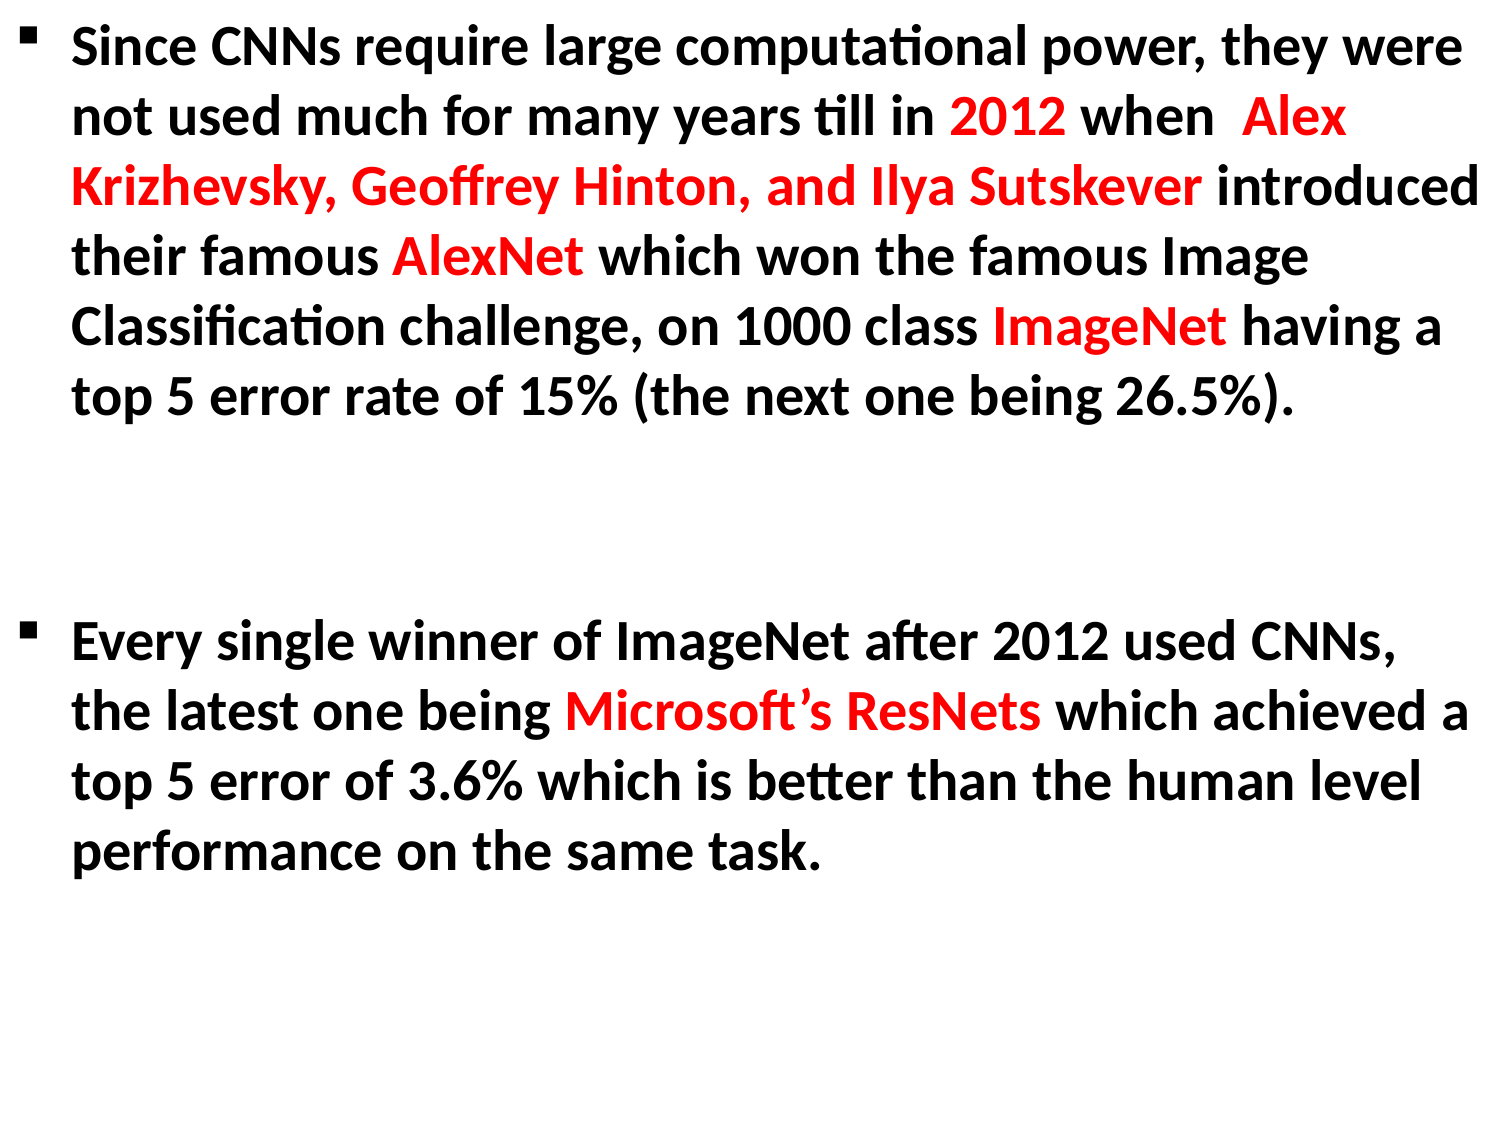

Since CNNs require large computational power, they were not used much for many years till in 2012 when  Alex Krizhevsky, Geoffrey Hinton, and Ilya Sutskever introduced their famous AlexNet which won the famous Image Classification challenge, on 1000 class ImageNet having a top 5 error rate of 15% (the next one being 26.5%).

Every single winner of ImageNet after 2012 used CNNs, the latest one being Microsoft’s ResNets which achieved a top 5 error of 3.6% which is better than the human level performance on the same task.